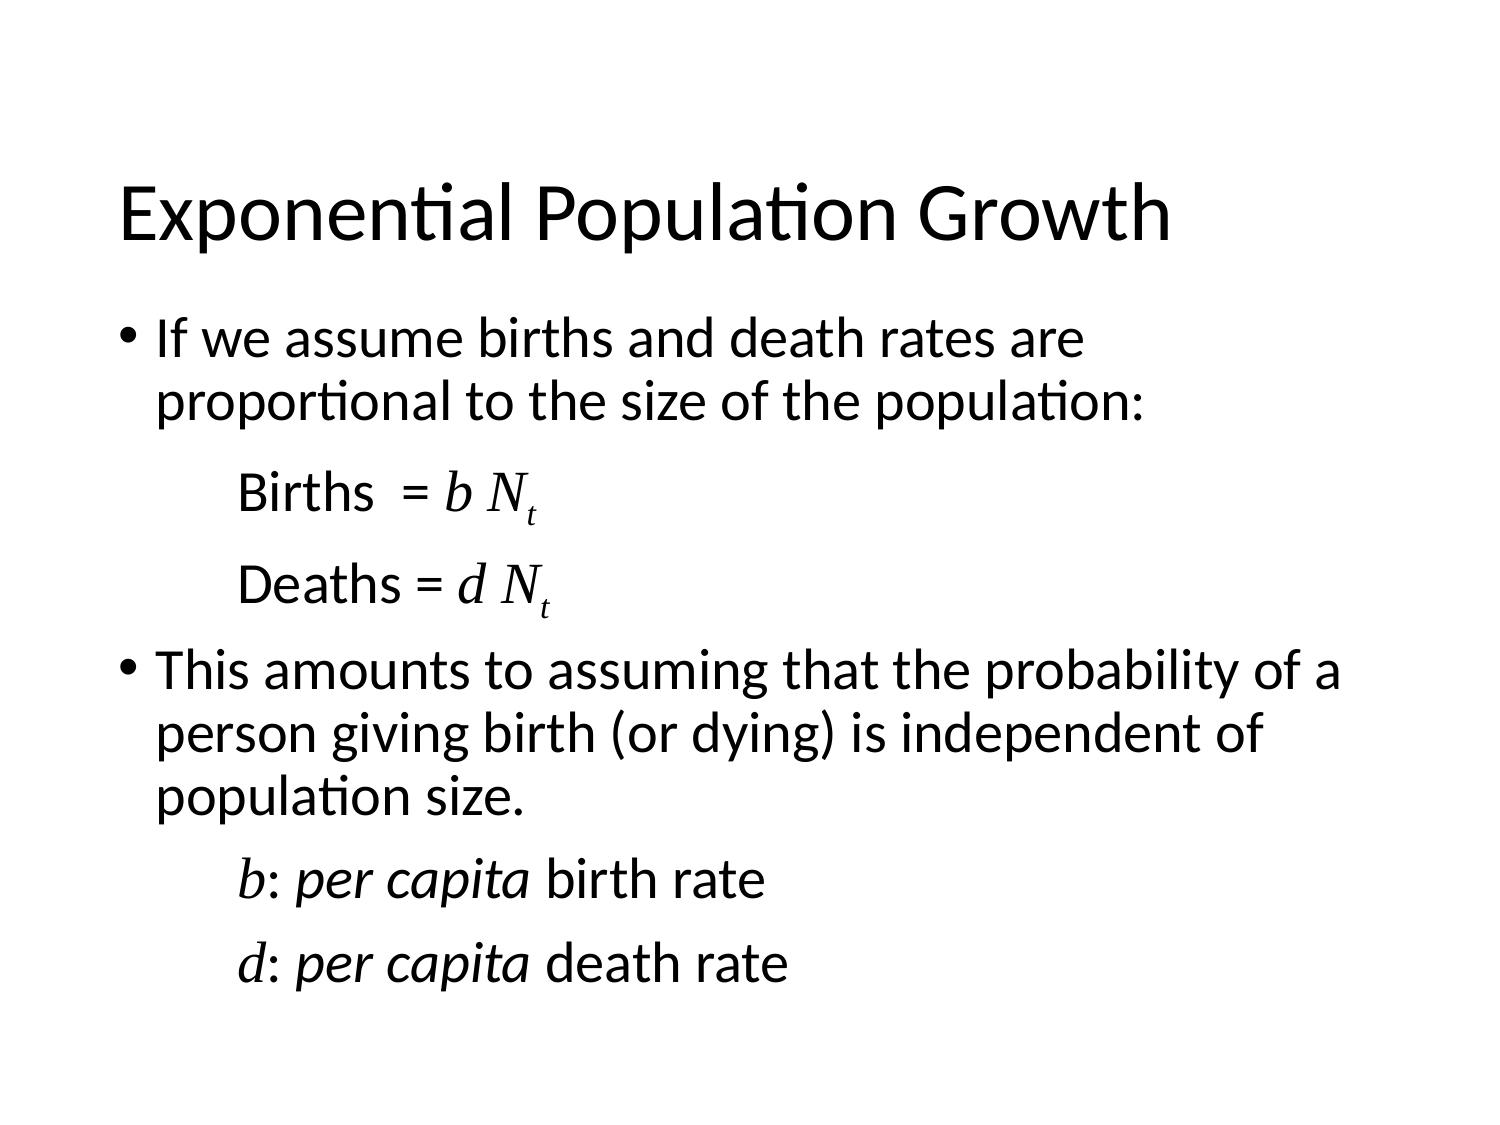

Exponential Population Growth
If we assume births and death rates are proportional to the size of the population:
         Births  = b Nt
         Deaths = d Nt
This amounts to assuming that the probability of a person giving birth (or dying) is independent of population size.
         b: per capita birth rate
         d: per capita death rate